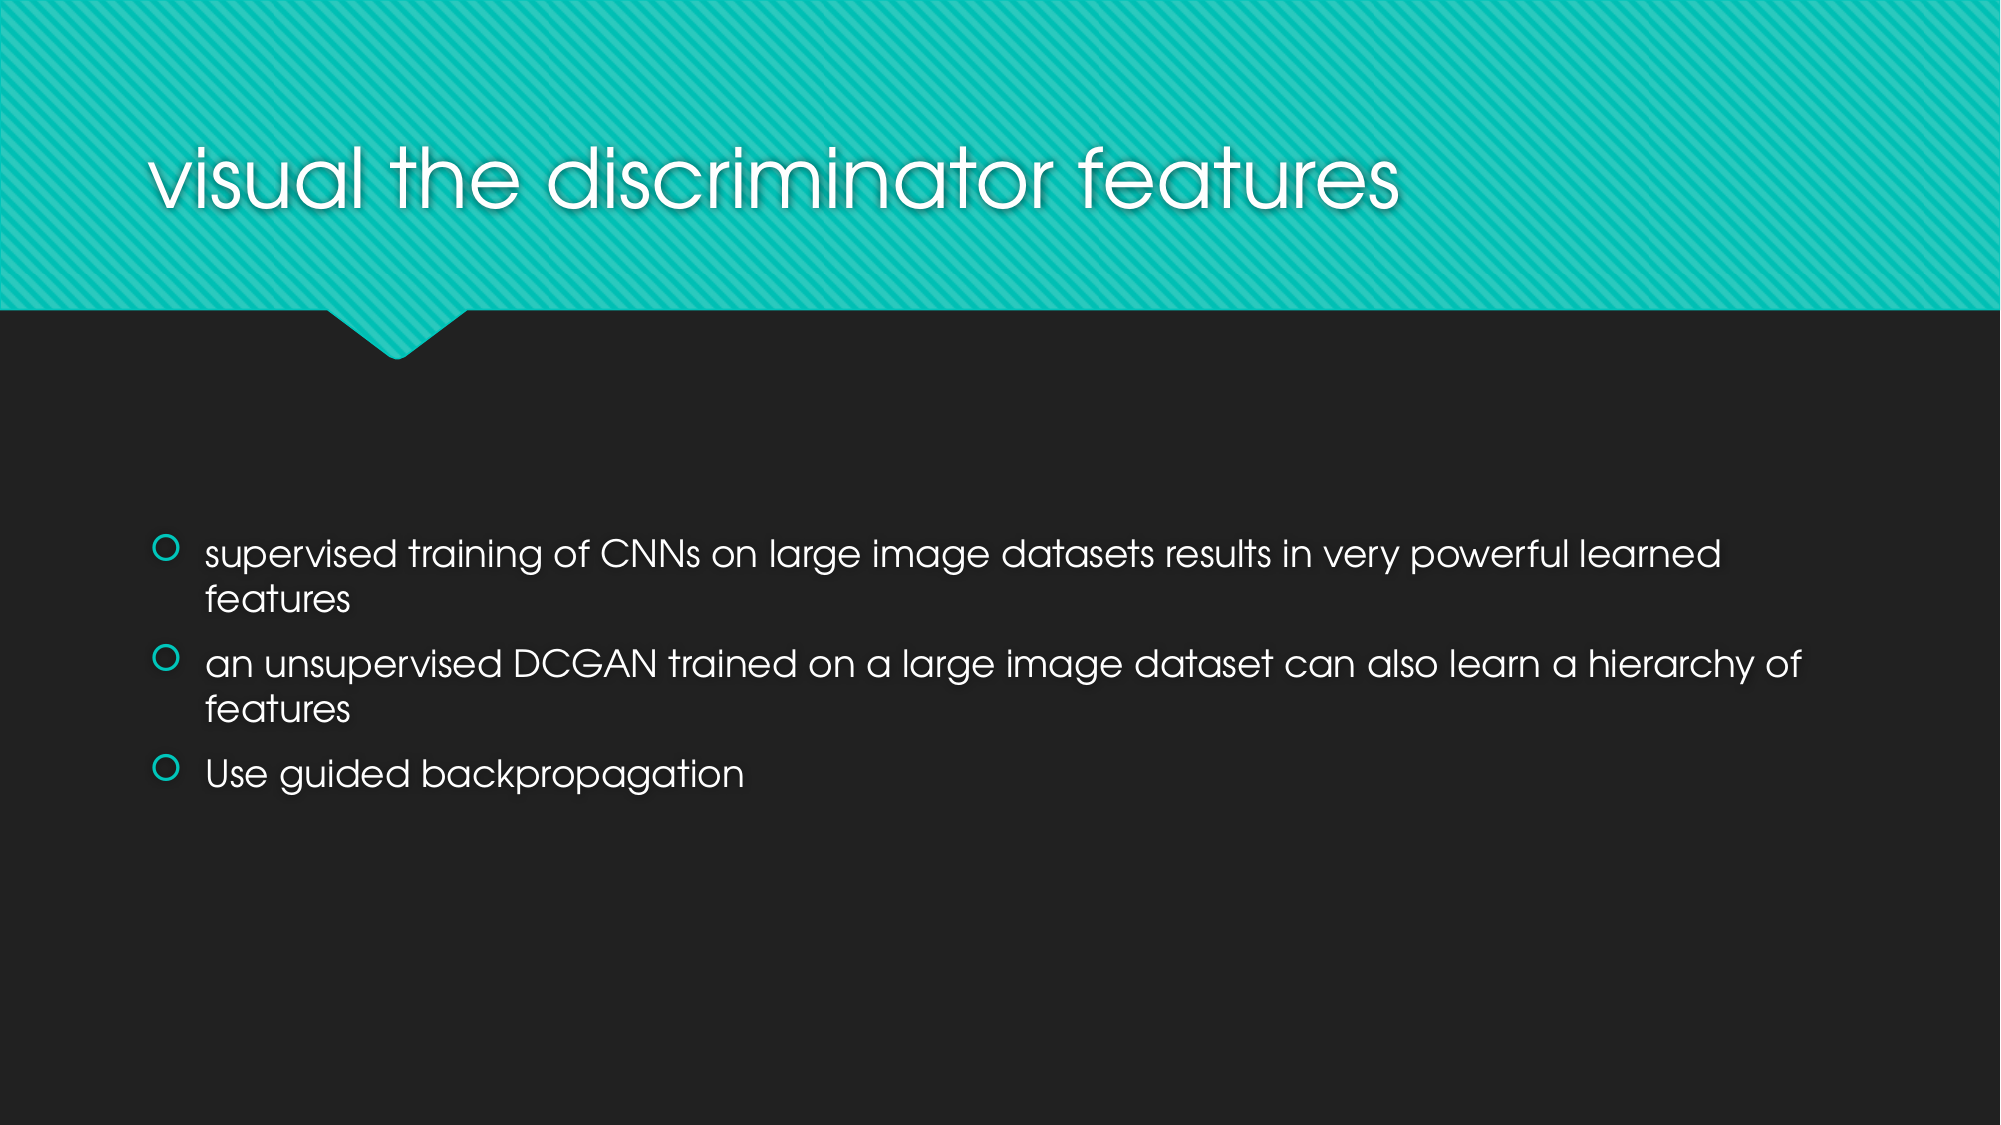

# visual the discriminator features
supervised training of CNNs on large image datasets results in very powerful learned features
an unsupervised DCGAN trained on a large image dataset can also learn a hierarchy of features
Use guided backpropagation